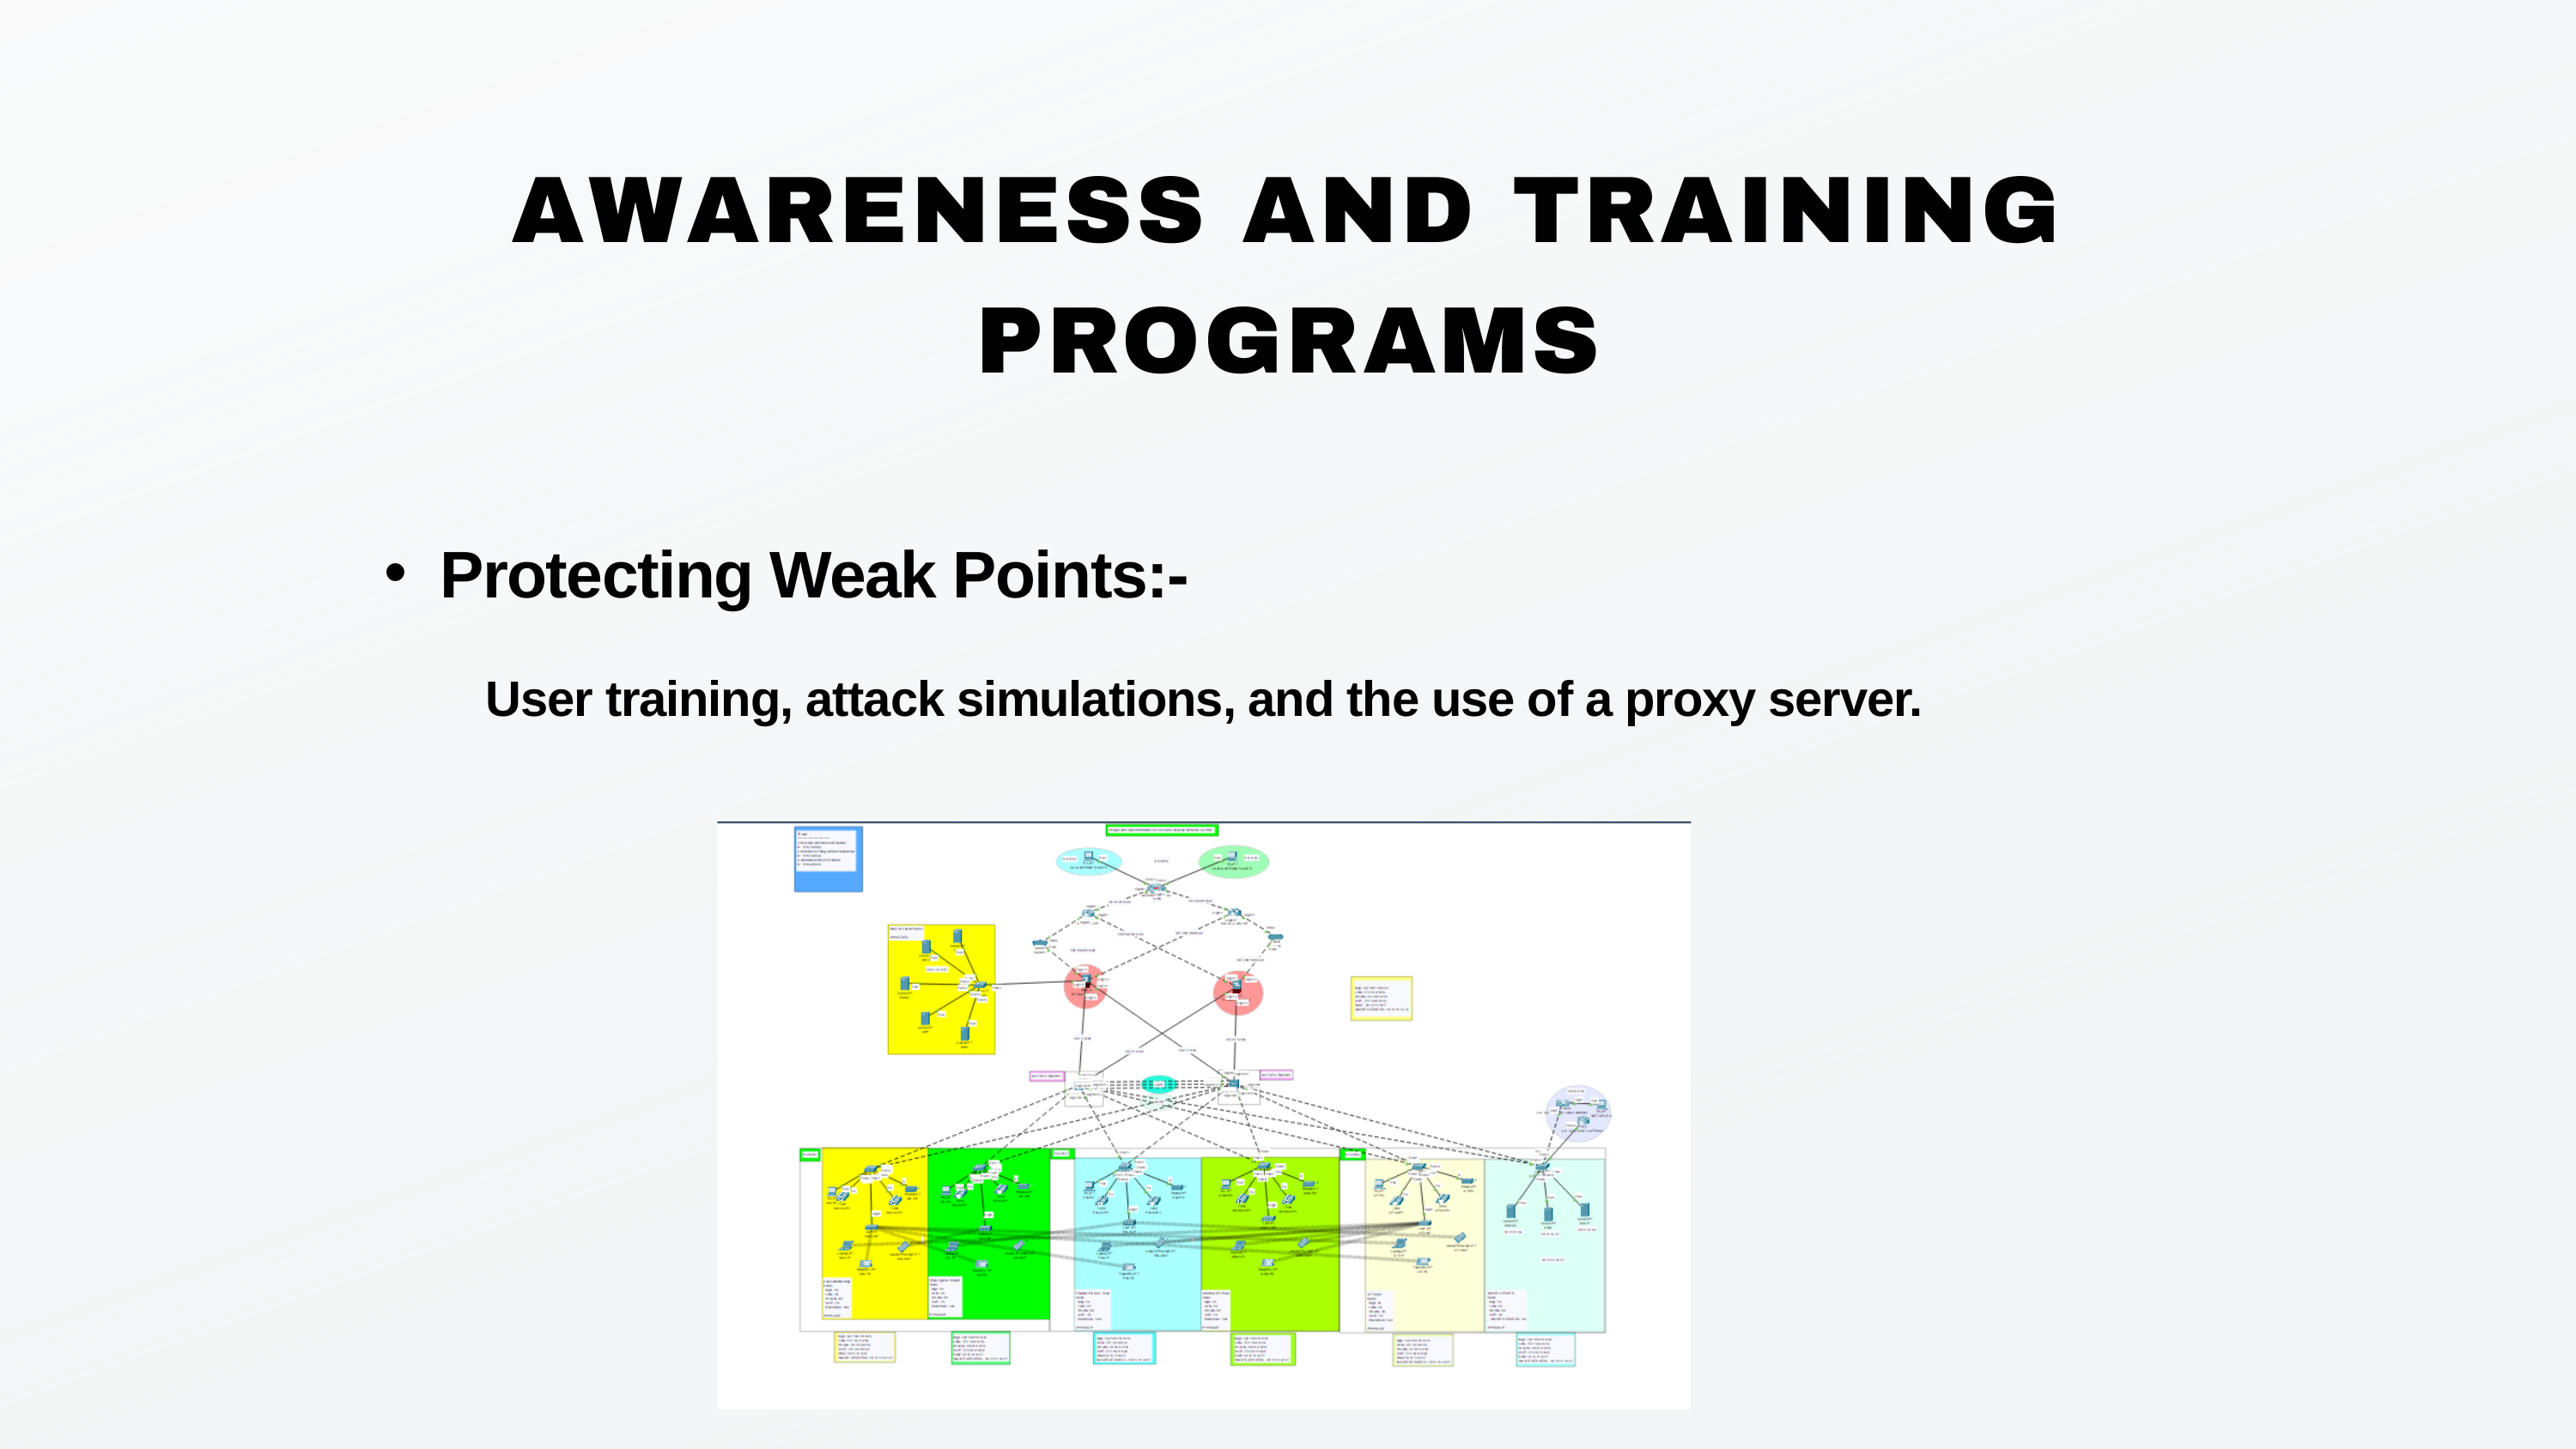

AWARENESS AND TRAINING PROGRAMS
Protecting Weak Points:-
User training, attack simulations, and the use of a proxy server.